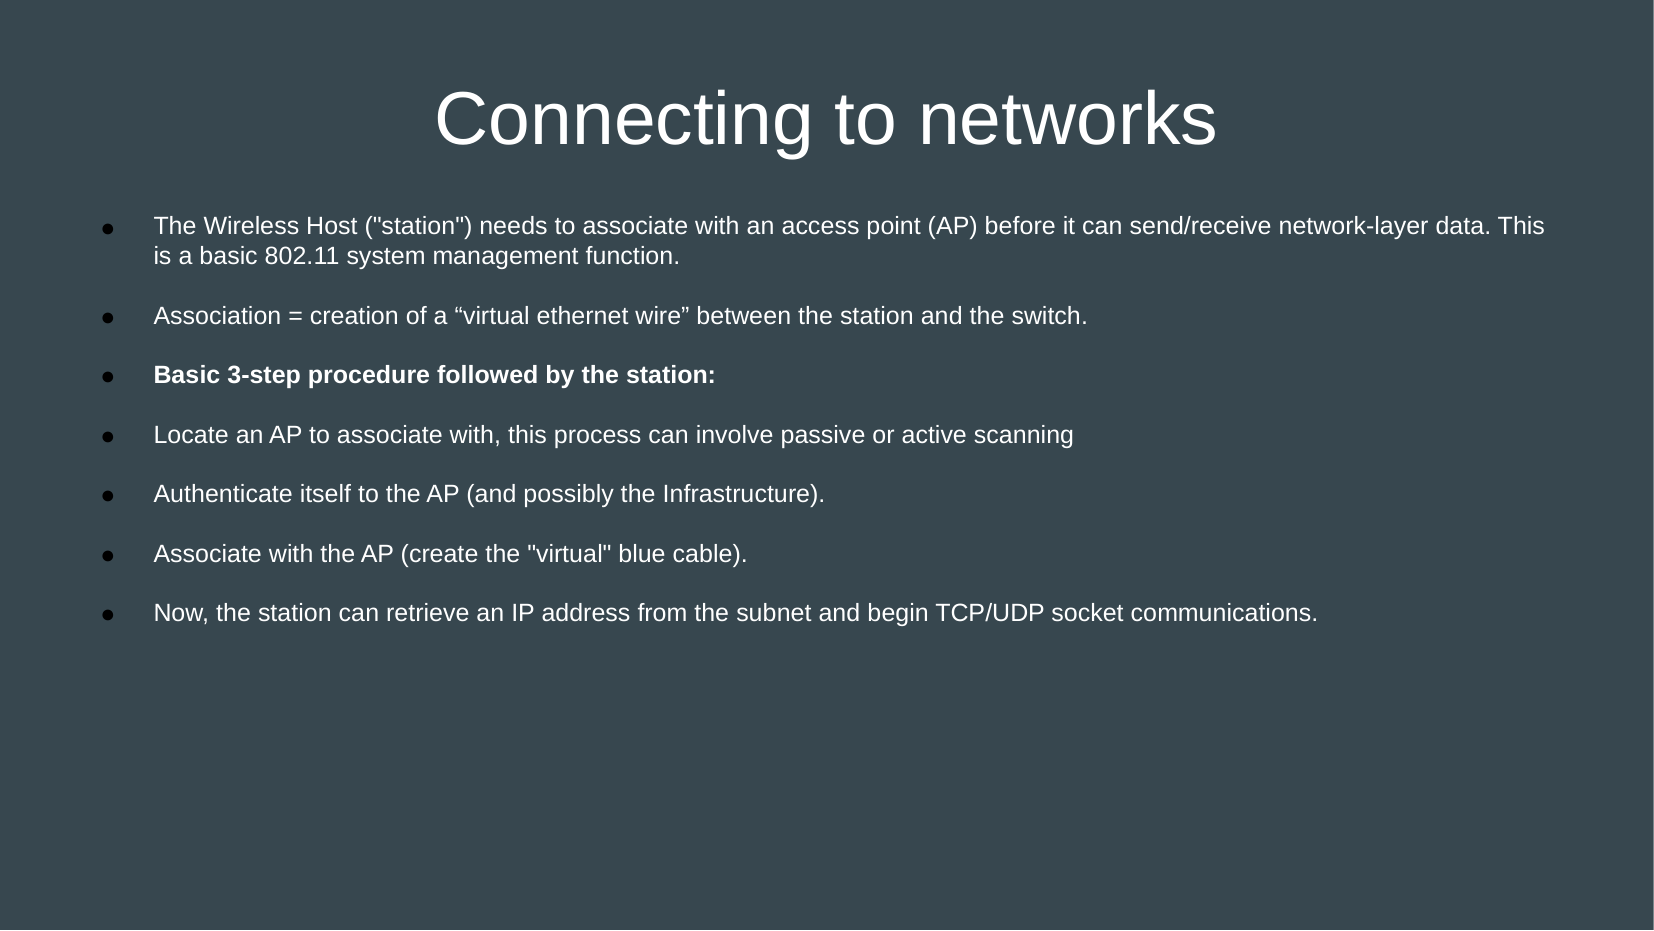

Connecting to networks
The Wireless Host ("station") needs to associate with an access point (AP) before it can send/receive network-layer data. This is a basic 802.11 system management function.
Association = creation of a “virtual ethernet wire” between the station and the switch.
Basic 3-step procedure followed by the station:
Locate an AP to associate with, this process can involve passive or active scanning
Authenticate itself to the AP (and possibly the Infrastructure).
Associate with the AP (create the "virtual" blue cable).
Now, the station can retrieve an IP address from the subnet and begin TCP/UDP socket communications.